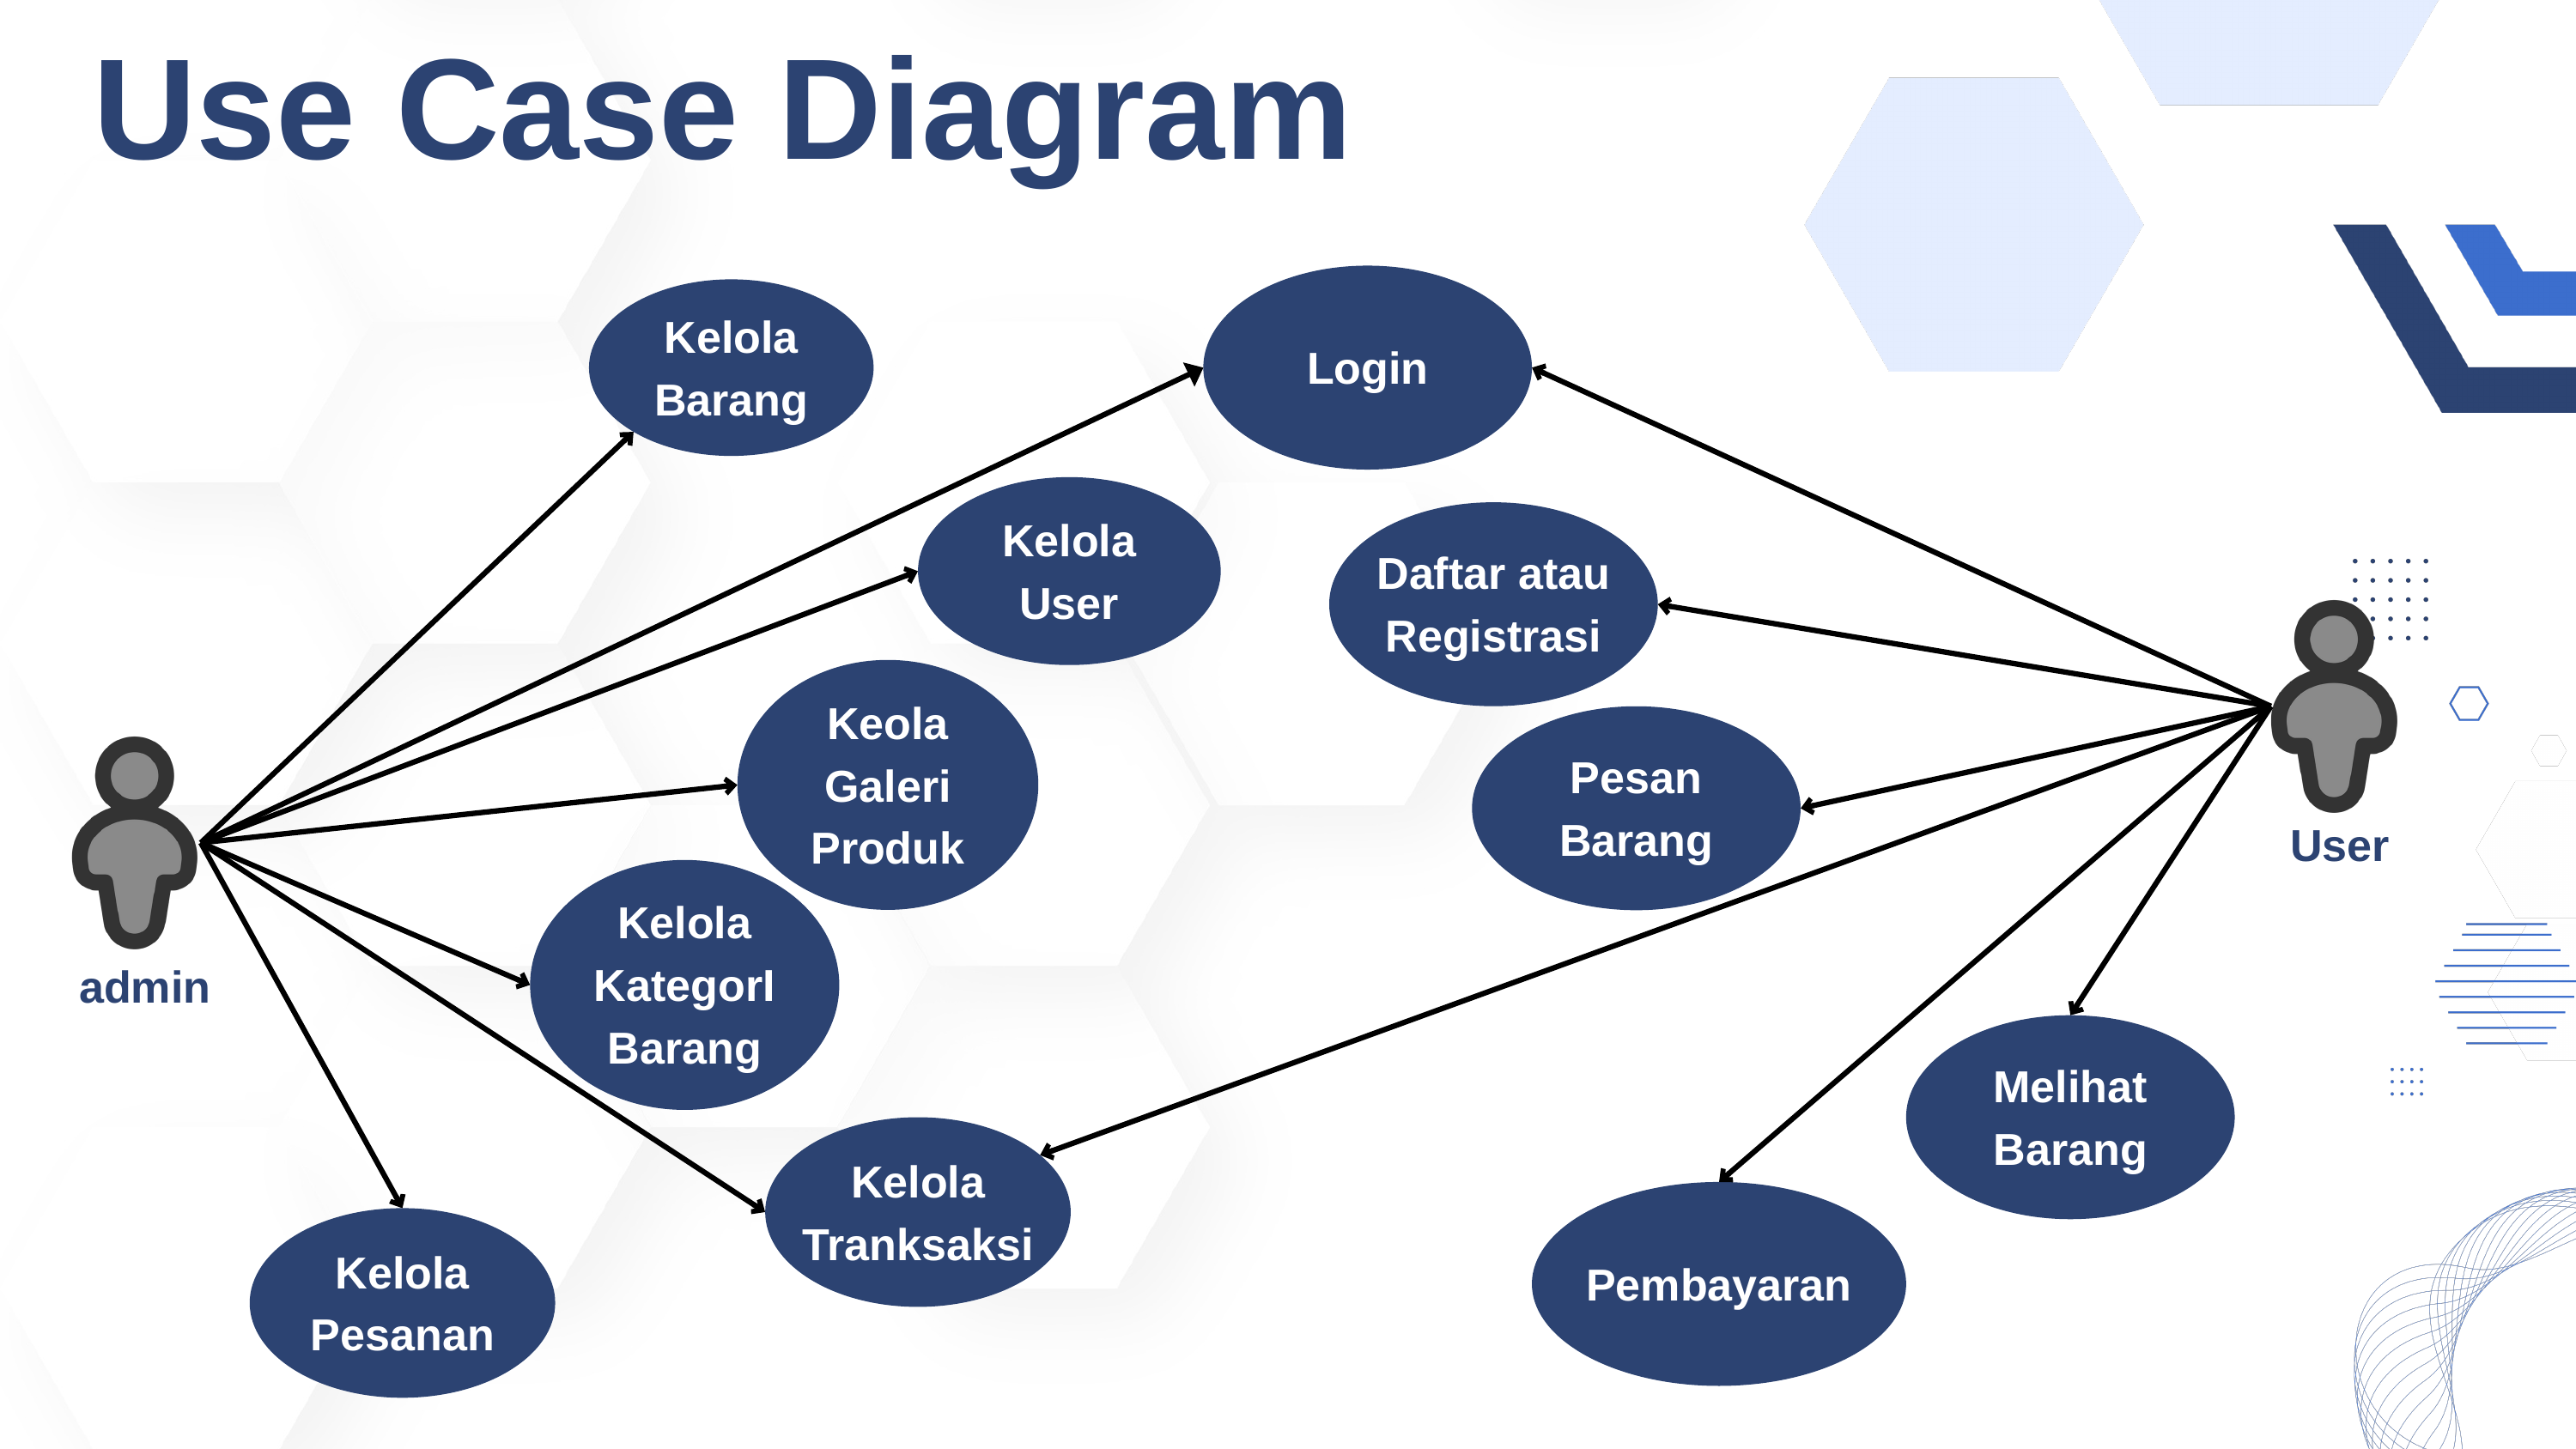

Use Case Diagram

Login

Kelola Barang

Kelola User

Daftar atau Registrasi

Keola Galeri Produk

Pesan Barang

User

Kelola KategorI Barang
admin

Melihat Barang

Kelola Tranksaksi

Pembayaran

Kelola Pesanan